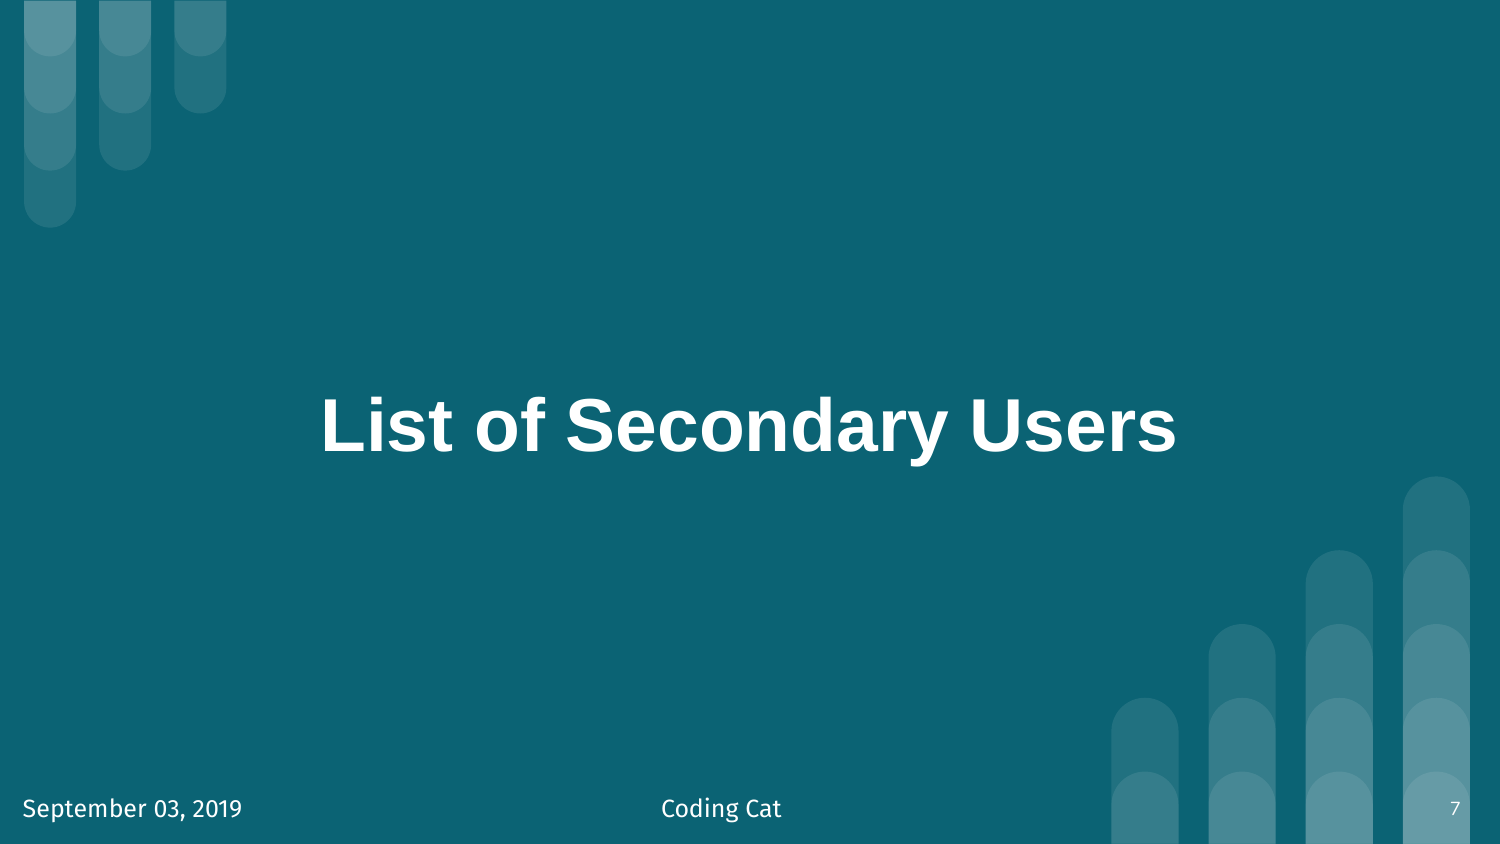

# List of Secondary Users
September 03, 2019
Coding Cat
7